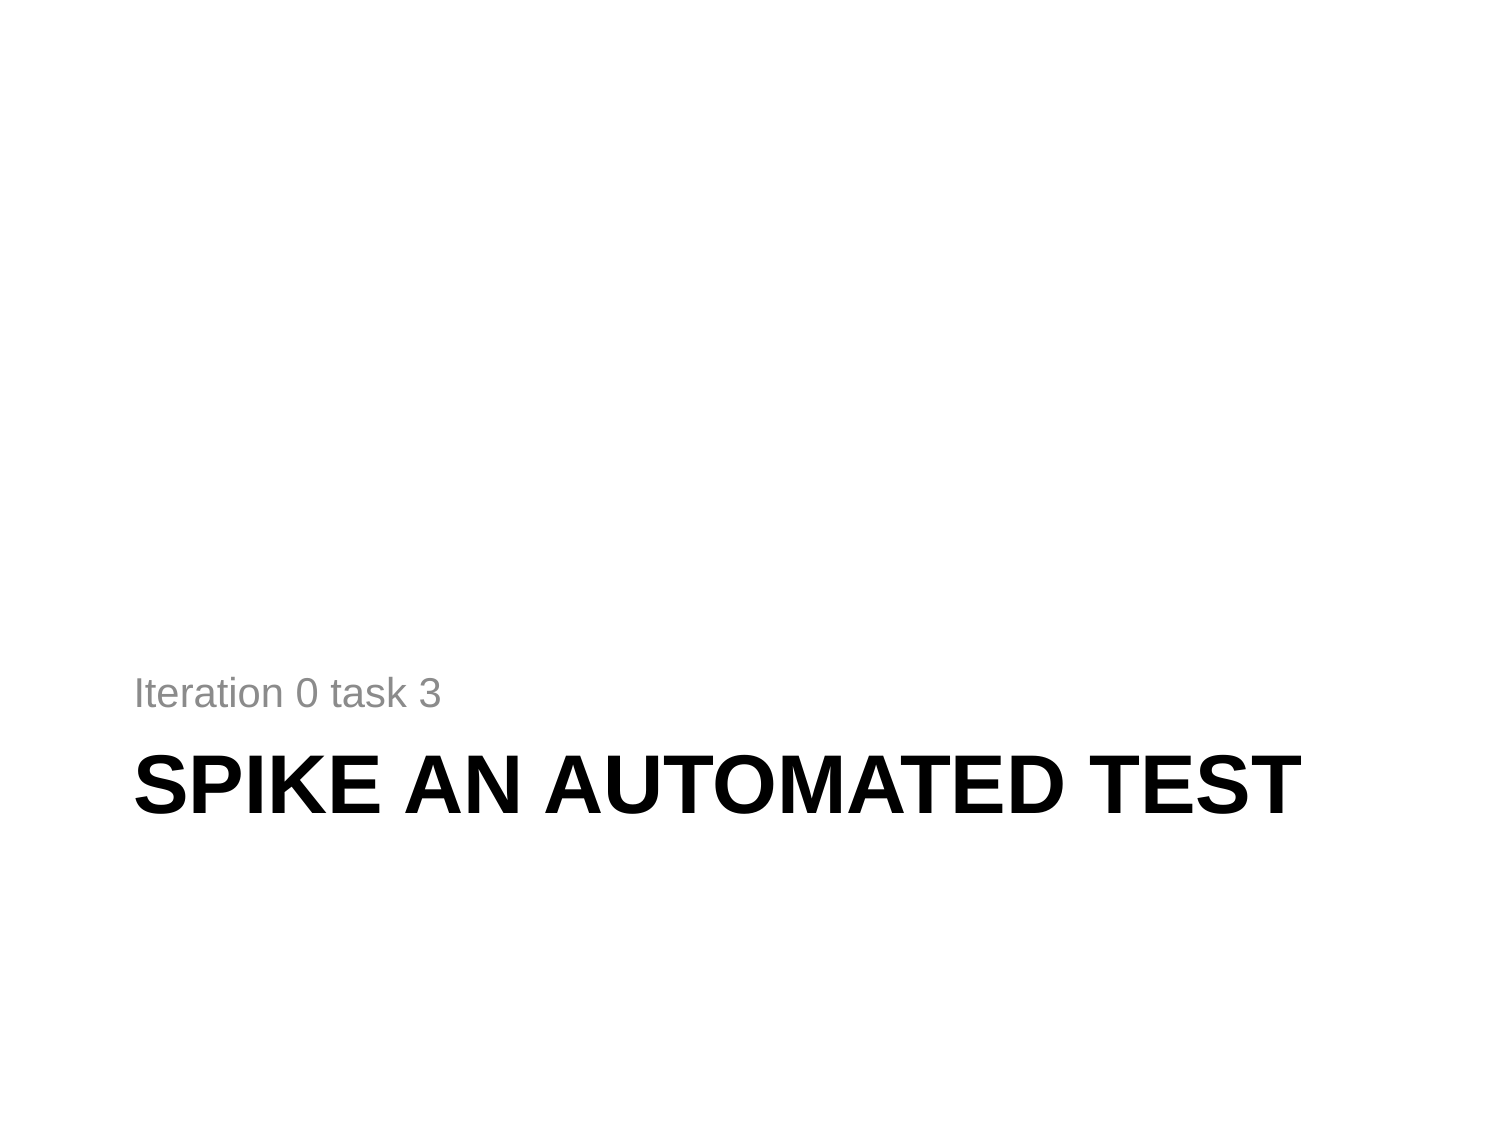

Iteration 0 task 3
# Spike an automated test